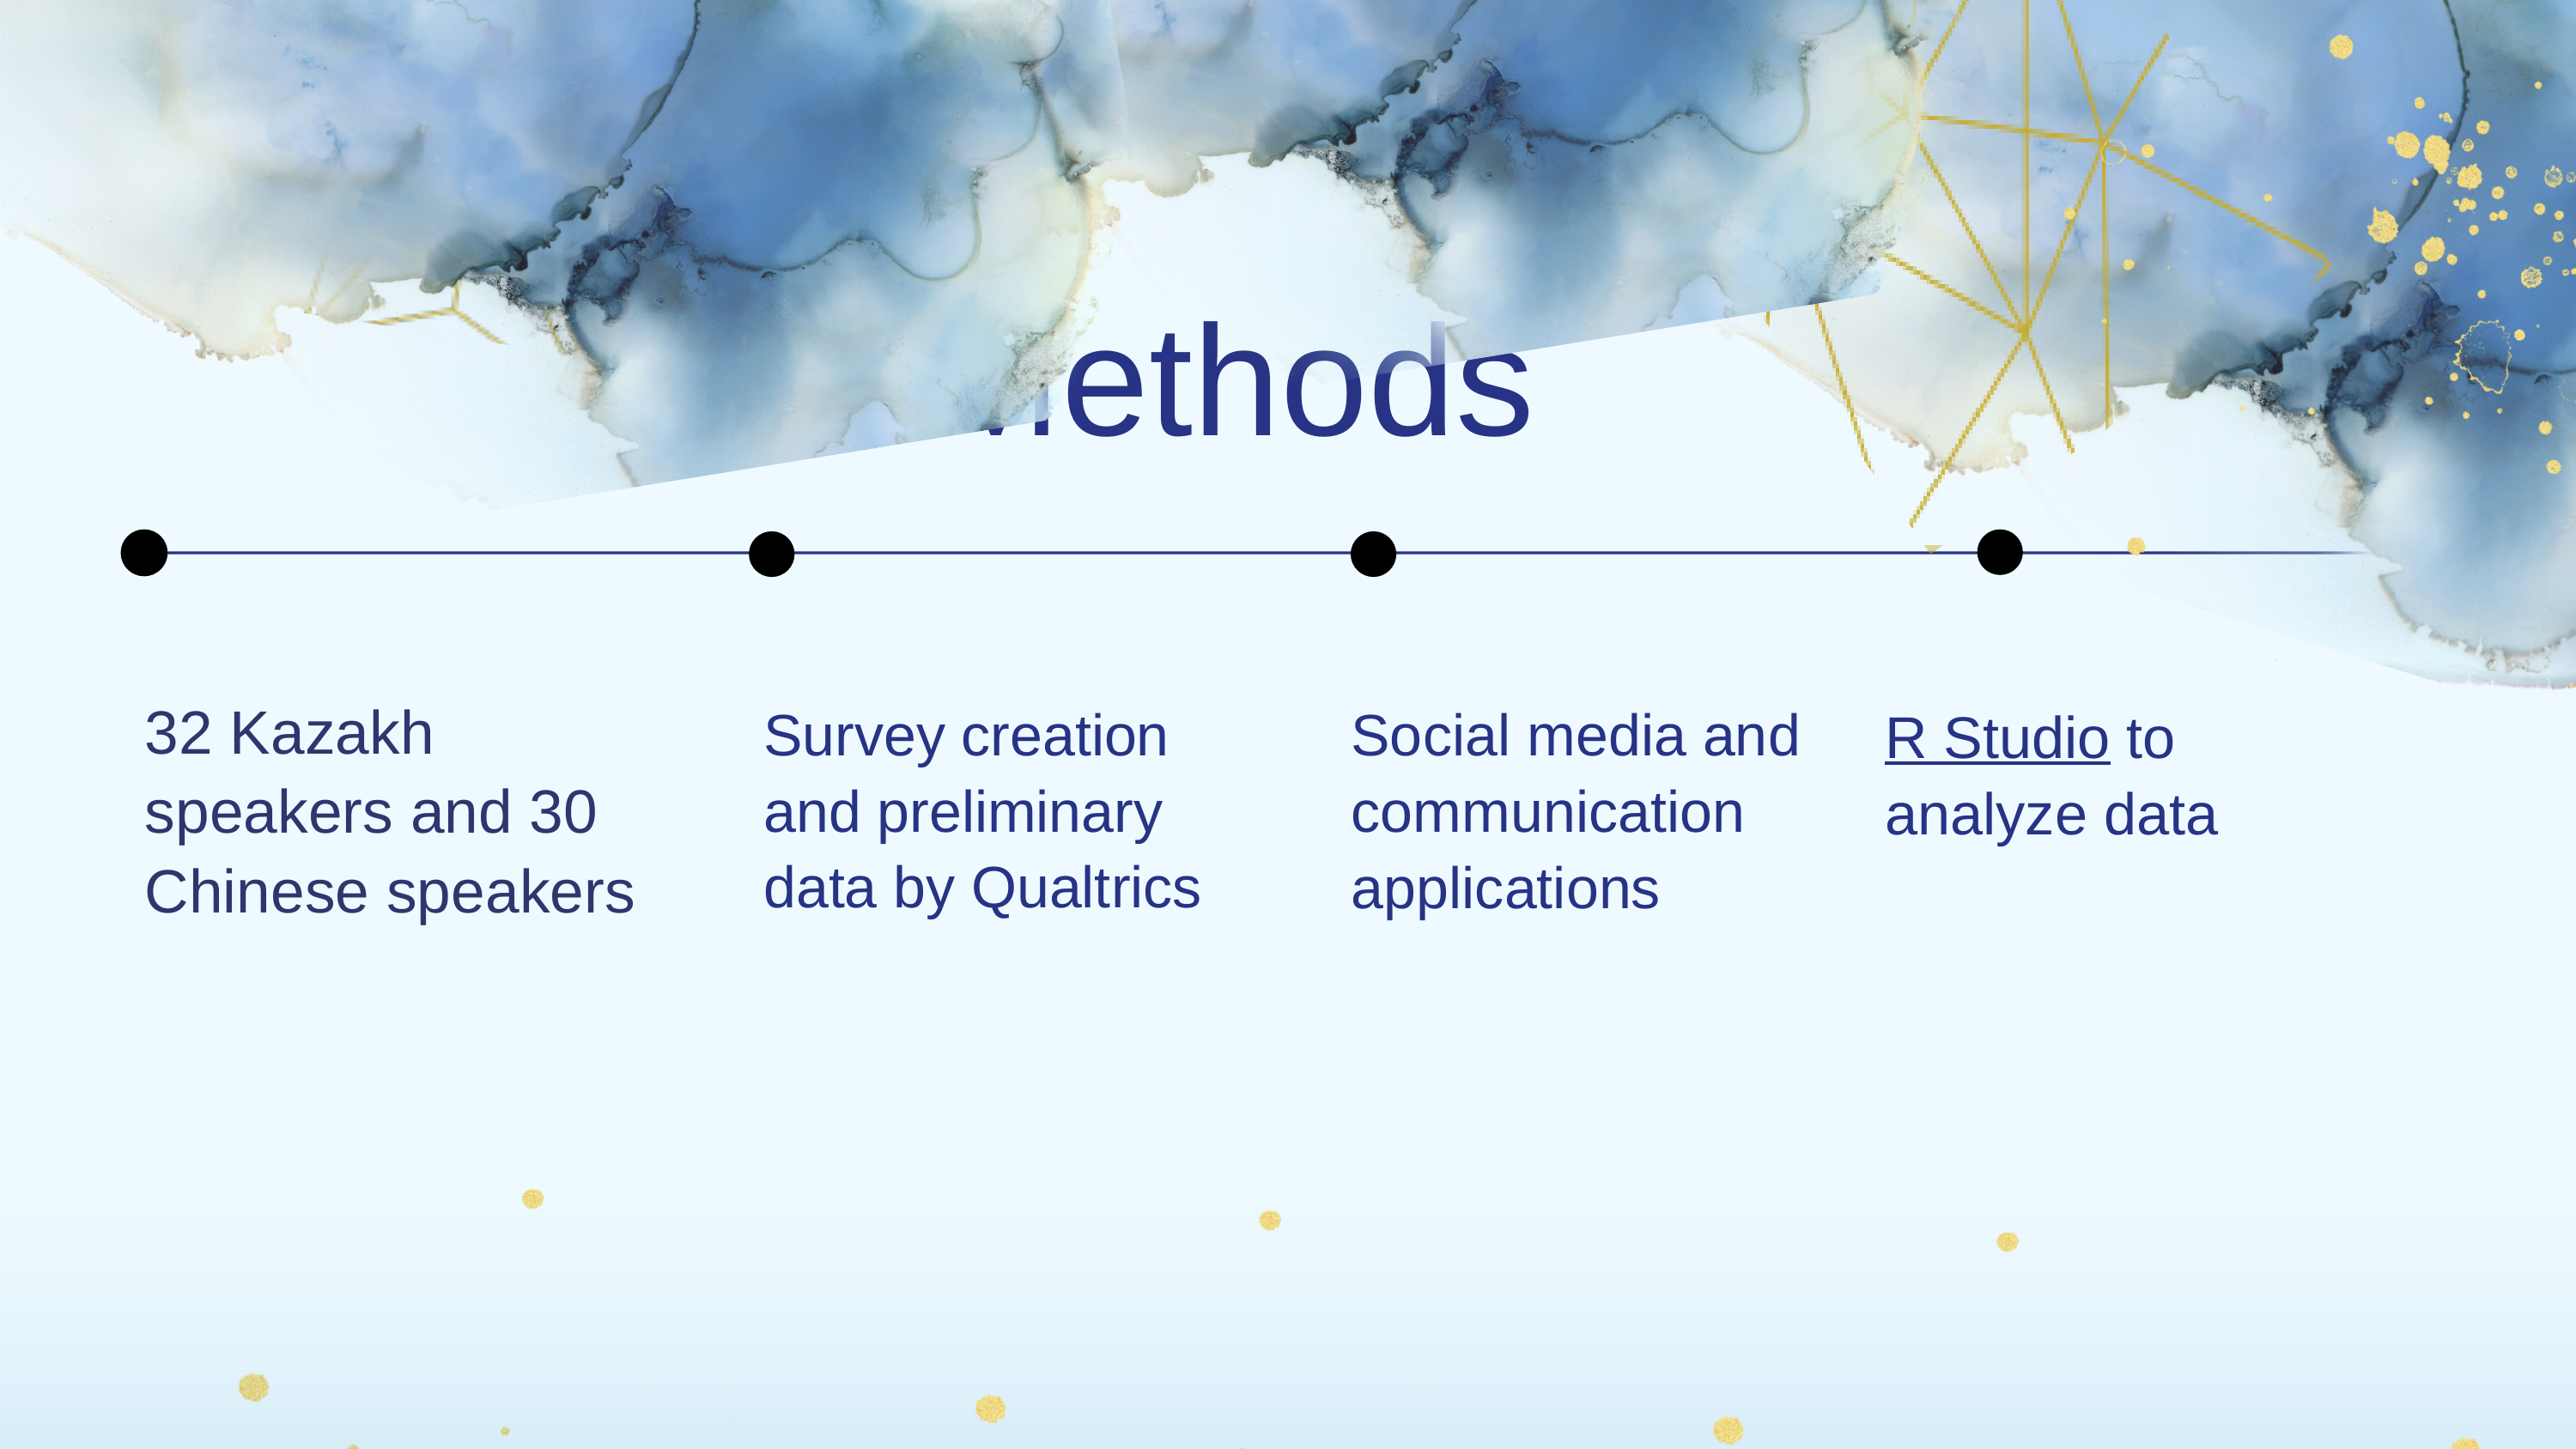

Methods

32 Kazakh speakers and 30 Chinese speakers
Social media and communication applications
Survey creation and preliminary data by Qualtrics
R Studio to analyze data